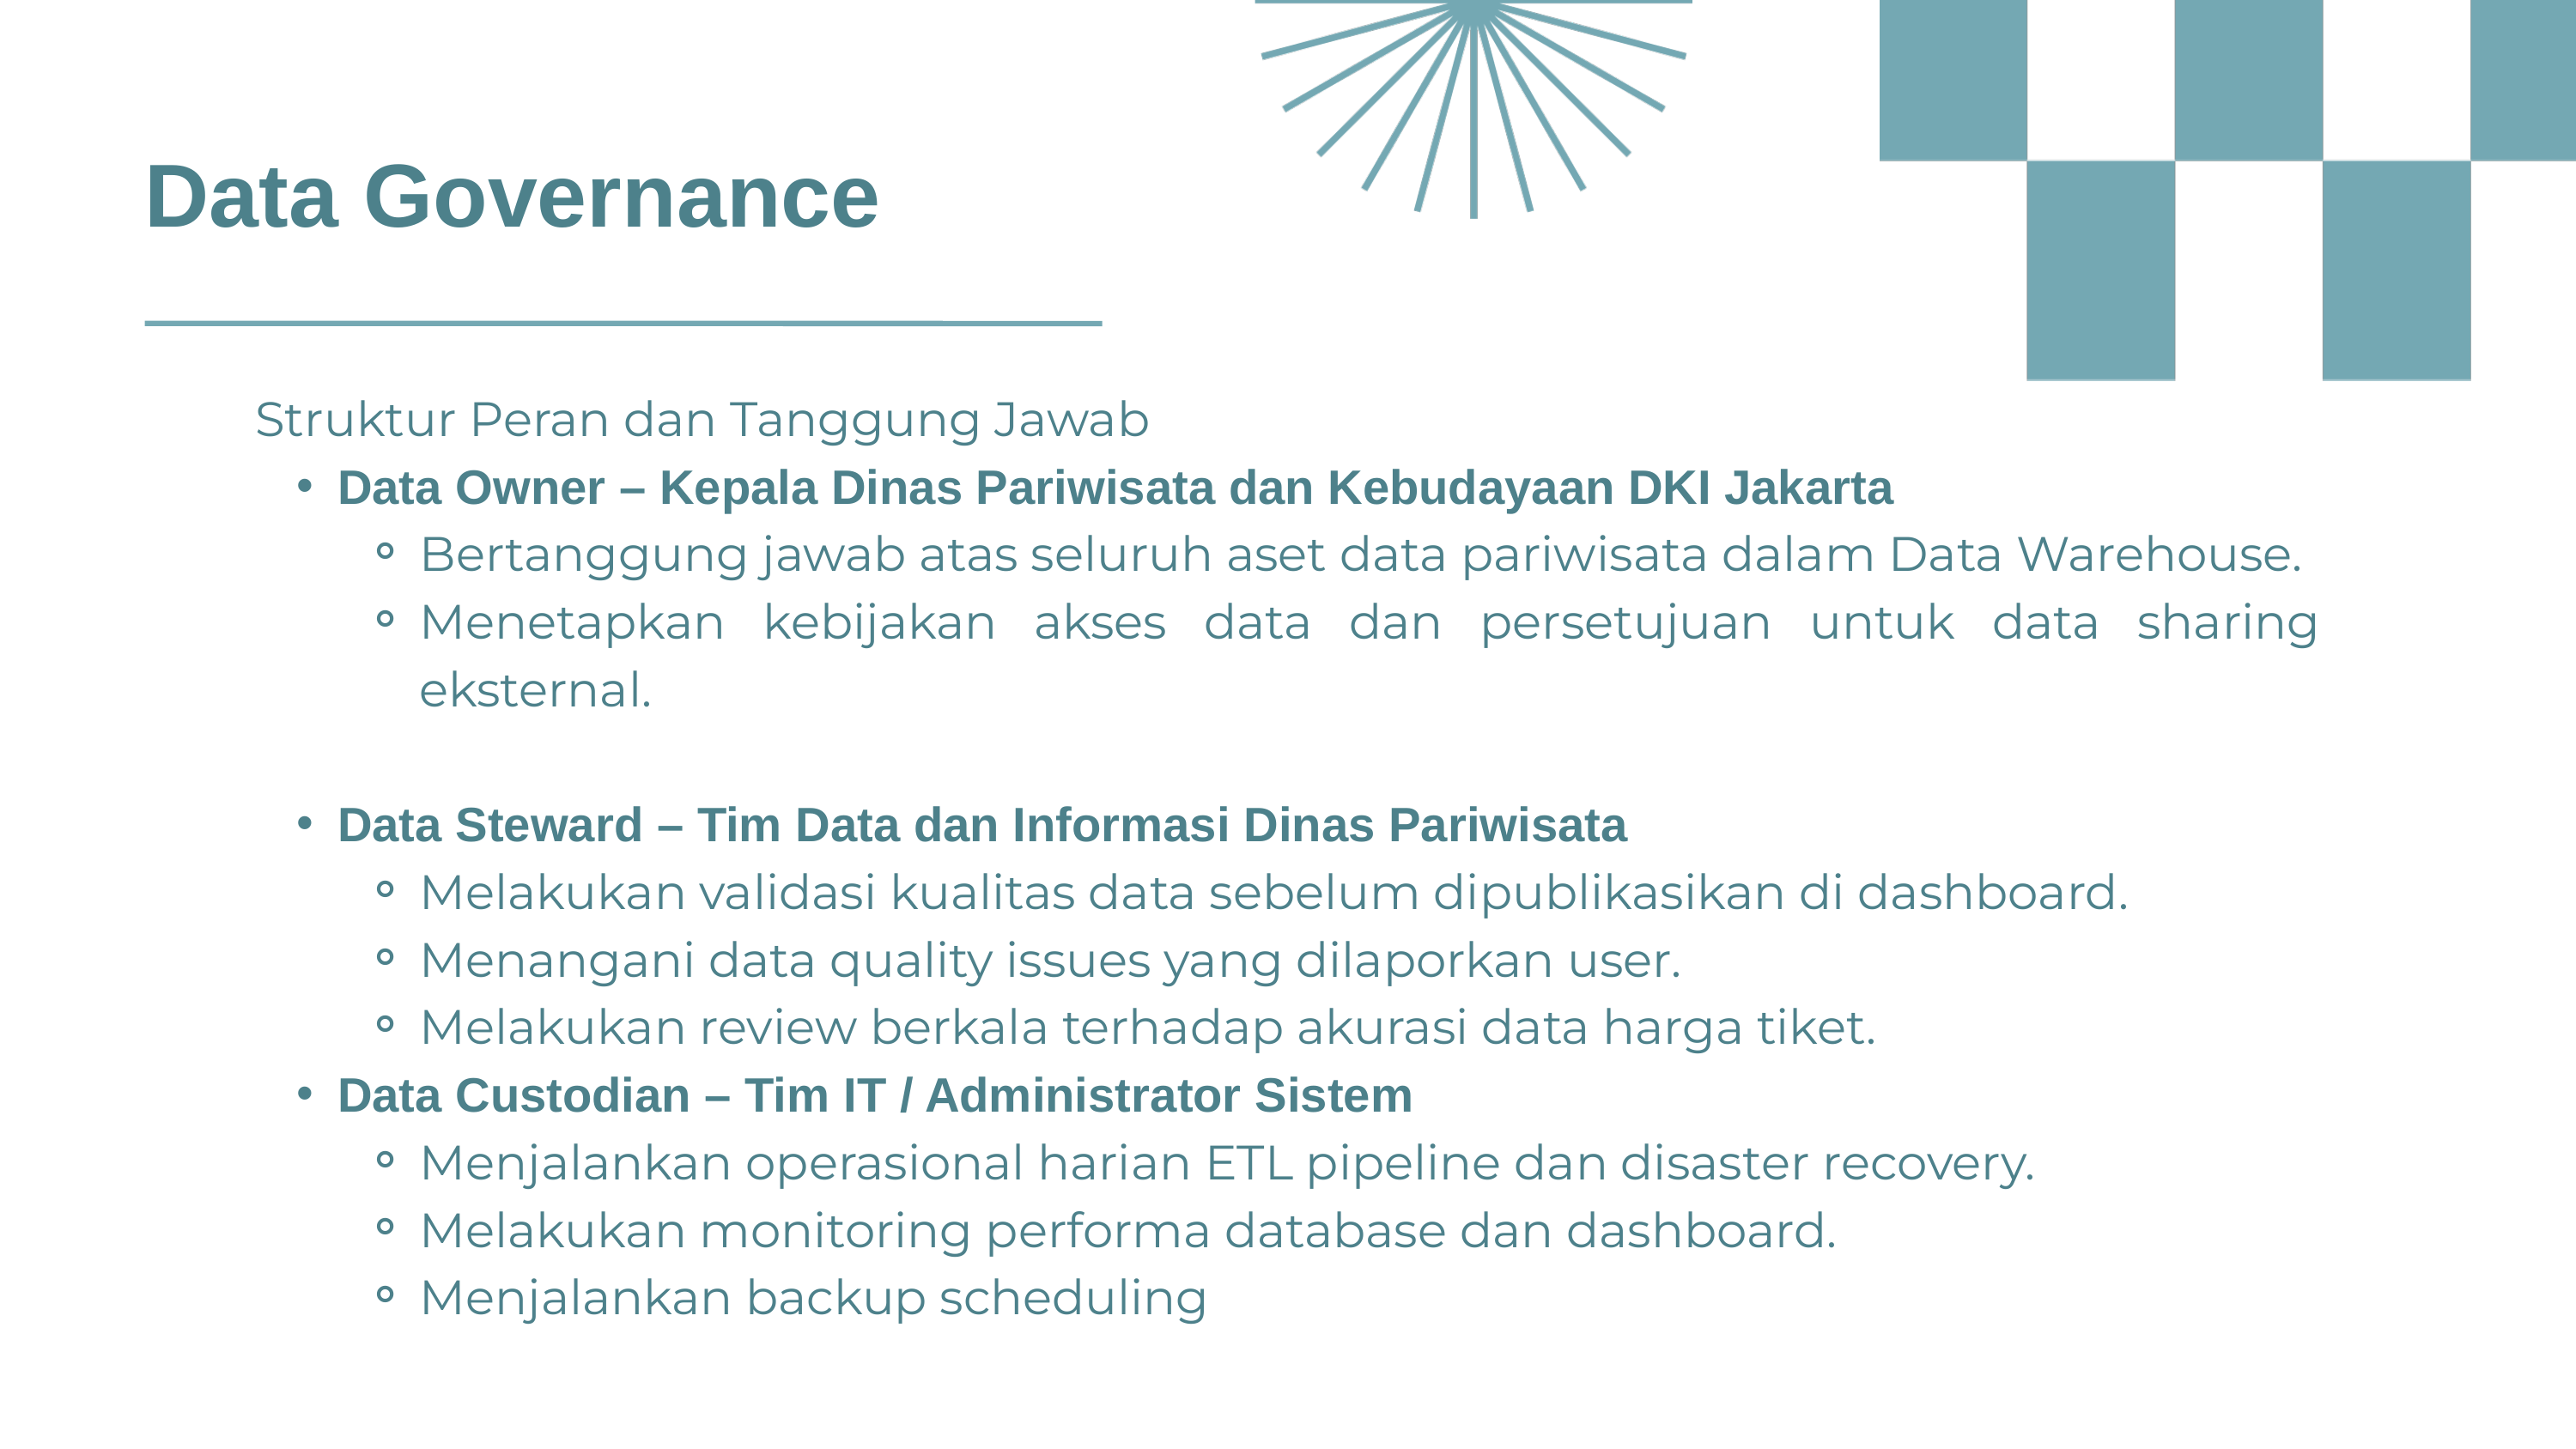

Data Governance

Struktur Peran dan Tanggung Jawab
Data Owner – Kepala Dinas Pariwisata dan Kebudayaan DKI Jakarta
Bertanggung jawab atas seluruh aset data pariwisata dalam Data Warehouse.
Menetapkan kebijakan akses data dan persetujuan untuk data sharing eksternal.

Data Steward – Tim Data dan Informasi Dinas Pariwisata
Melakukan validasi kualitas data sebelum dipublikasikan di dashboard.
Menangani data quality issues yang dilaporkan user.
Melakukan review berkala terhadap akurasi data harga tiket.
Data Custodian – Tim IT / Administrator Sistem
Menjalankan operasional harian ETL pipeline dan disaster recovery.
Melakukan monitoring performa database dan dashboard.
Menjalankan backup scheduling